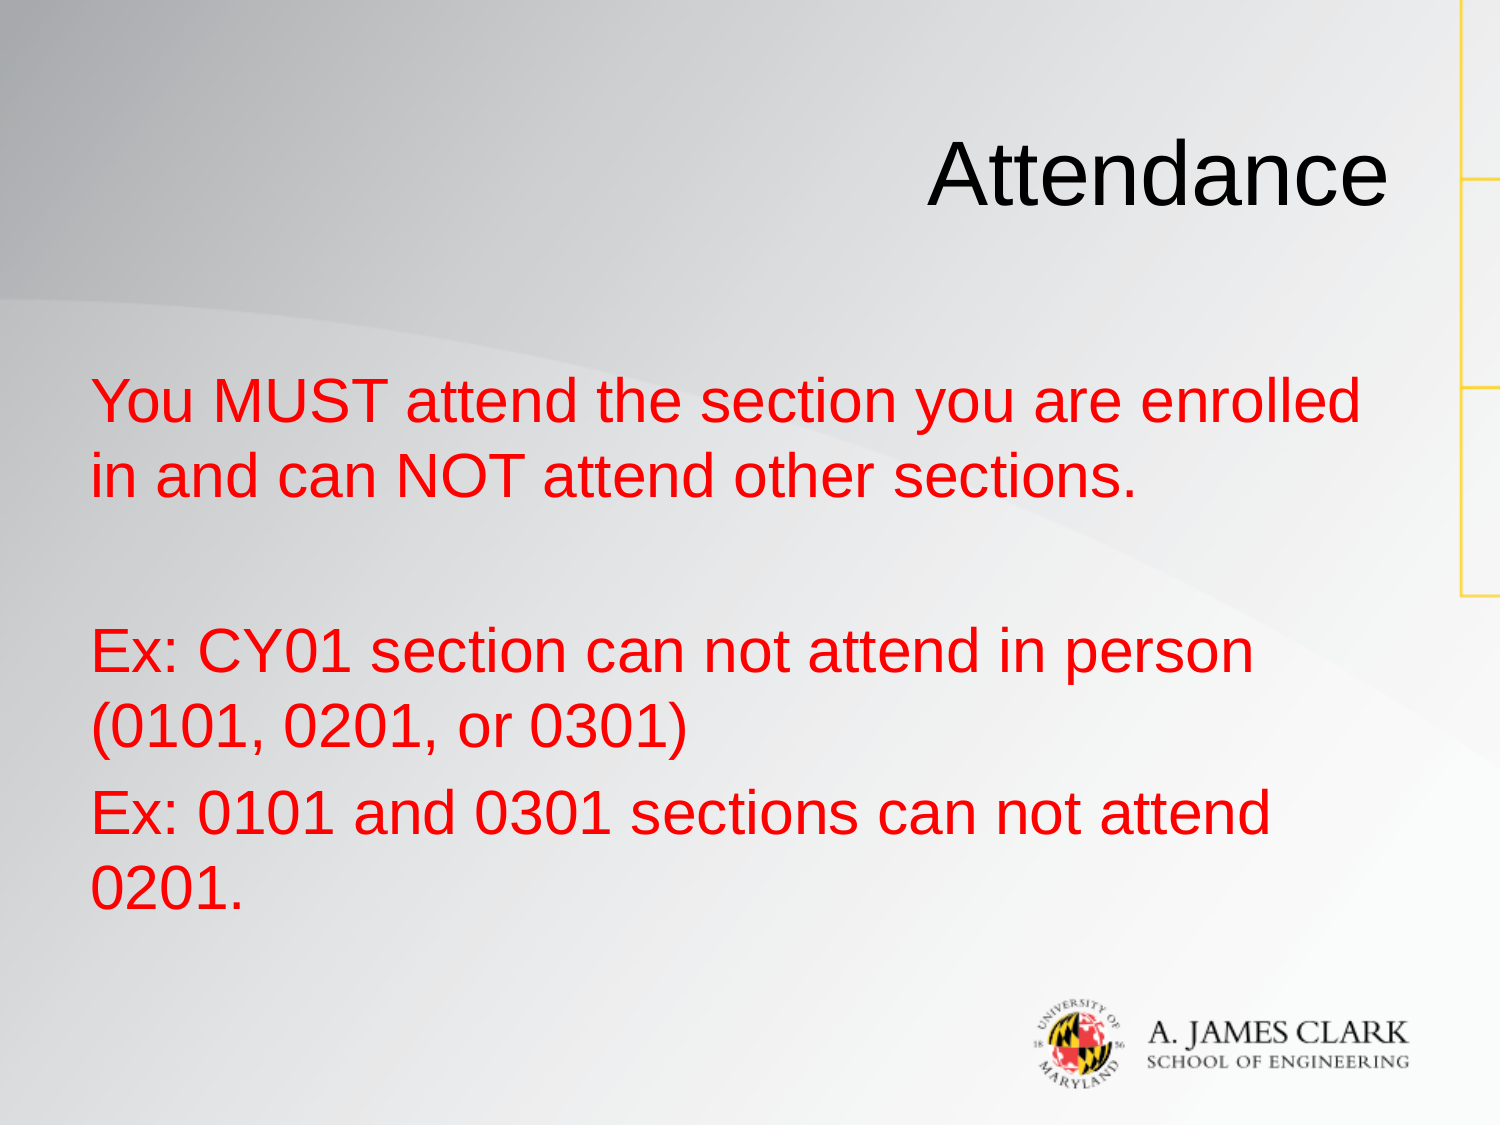

# Attendance
You MUST attend the section you are enrolled in and can NOT attend other sections.

Ex: CY01 section can not attend in person (0101, 0201, or 0301)
Ex: 0101 and 0301 sections can not attend 0201.